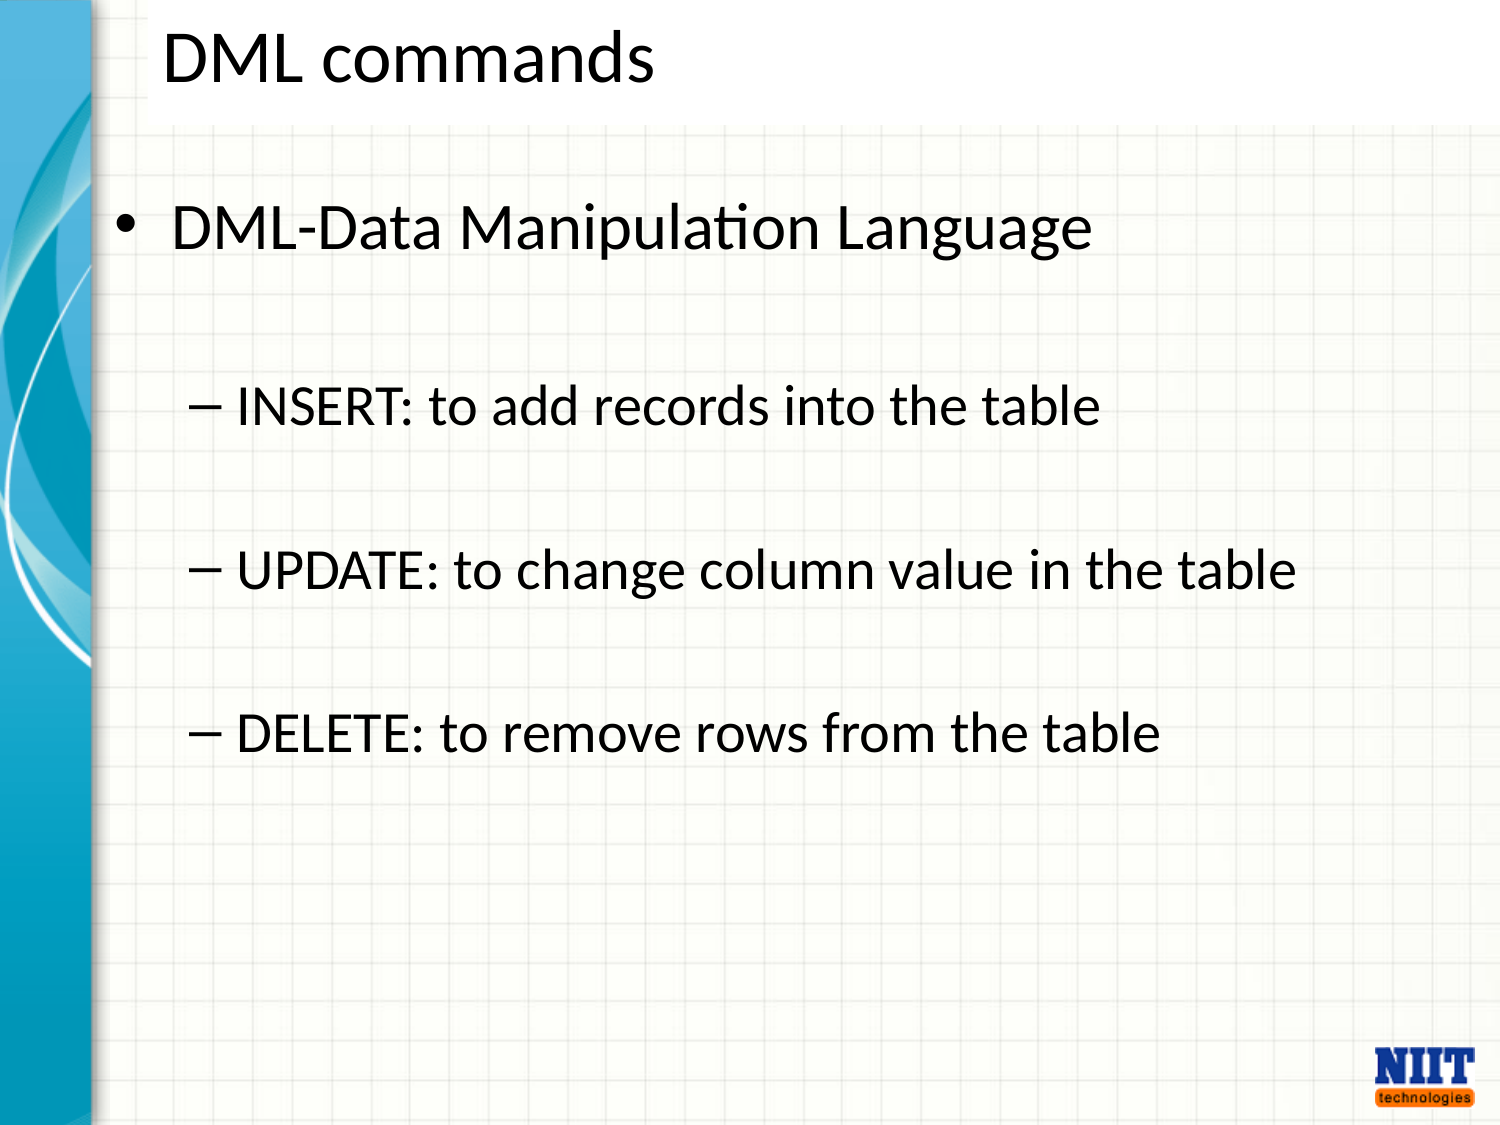

# DML commands
DML-Data Manipulation Language

INSERT: to add records into the table

UPDATE: to change column value in the table

DELETE: to remove rows from the table